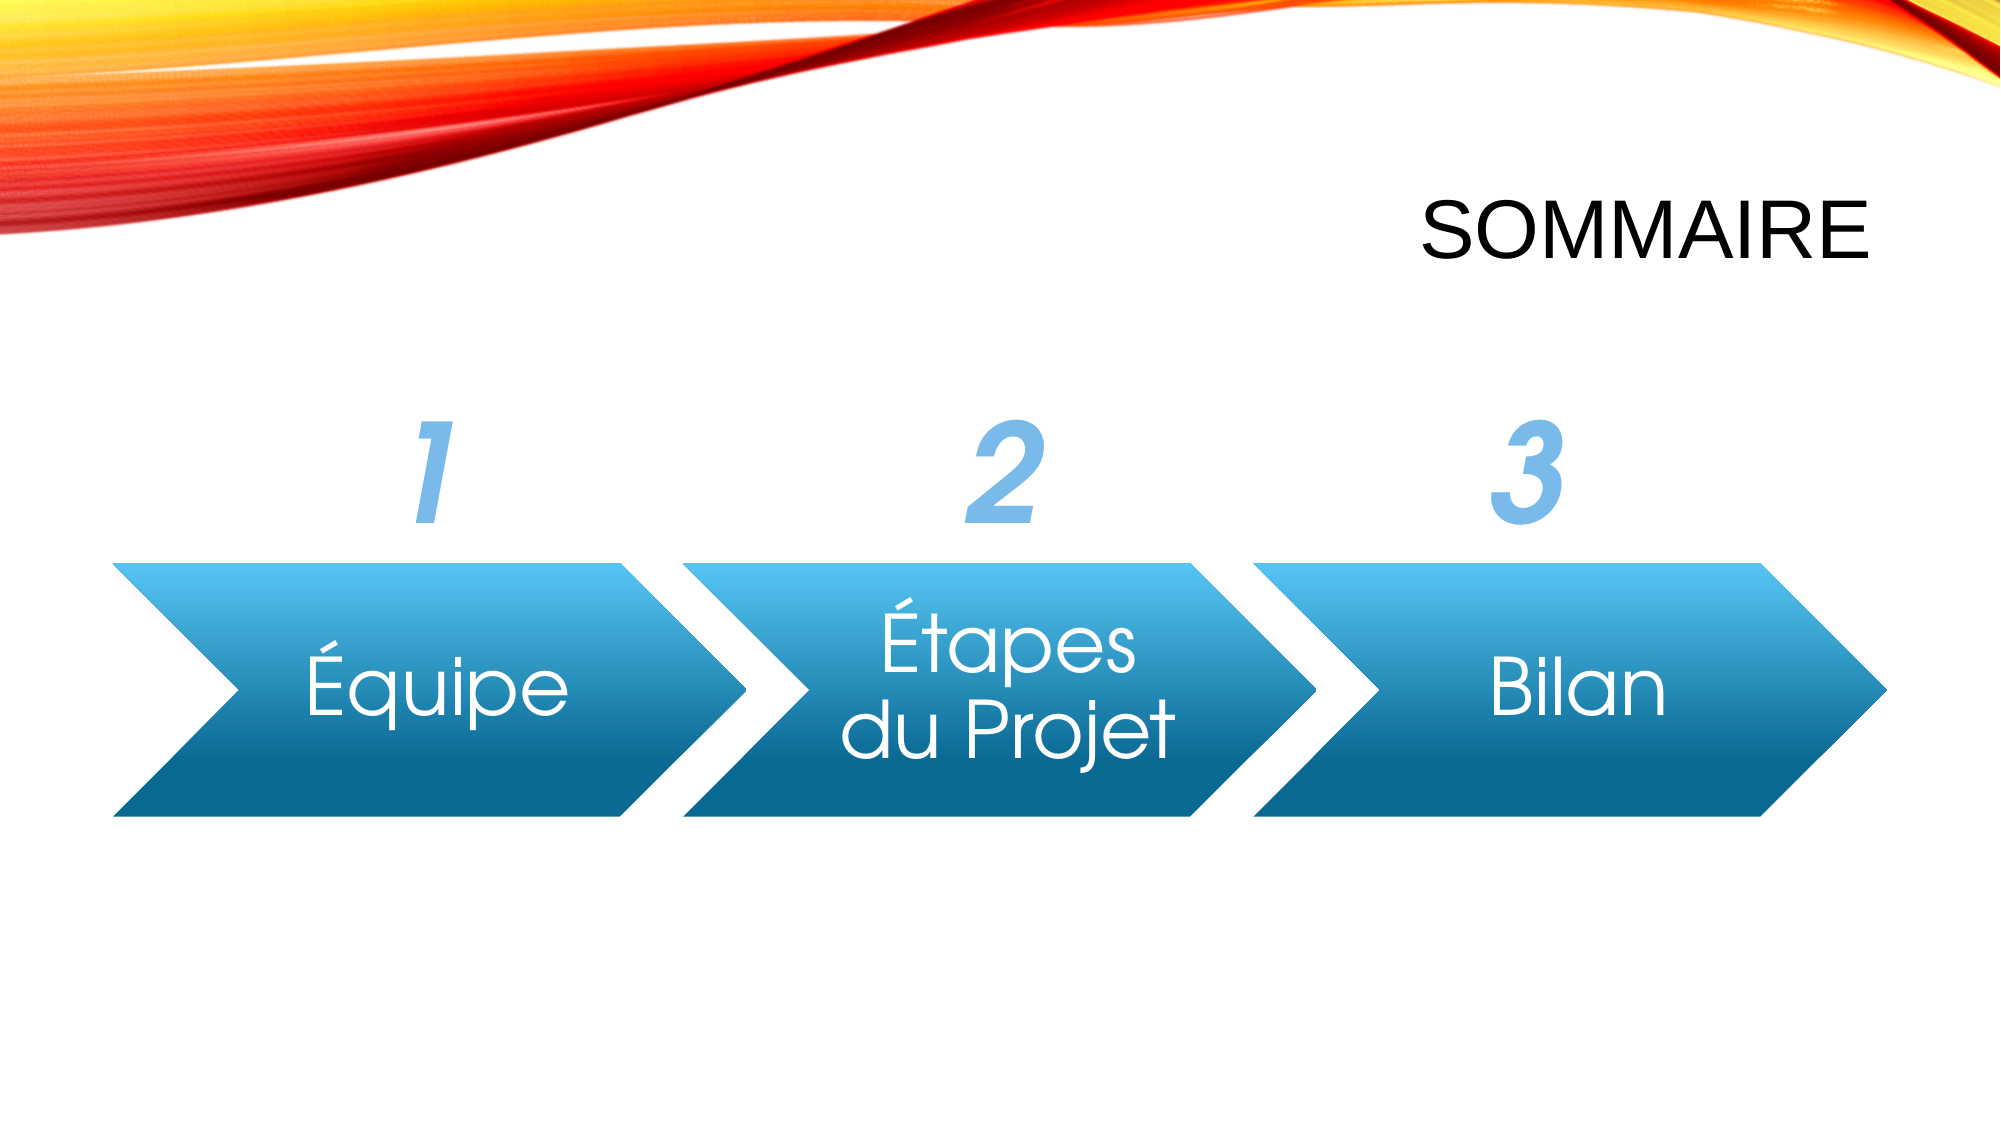

# Sommaire
Équipe
Étapes du Projet
Bilan
1
2
3